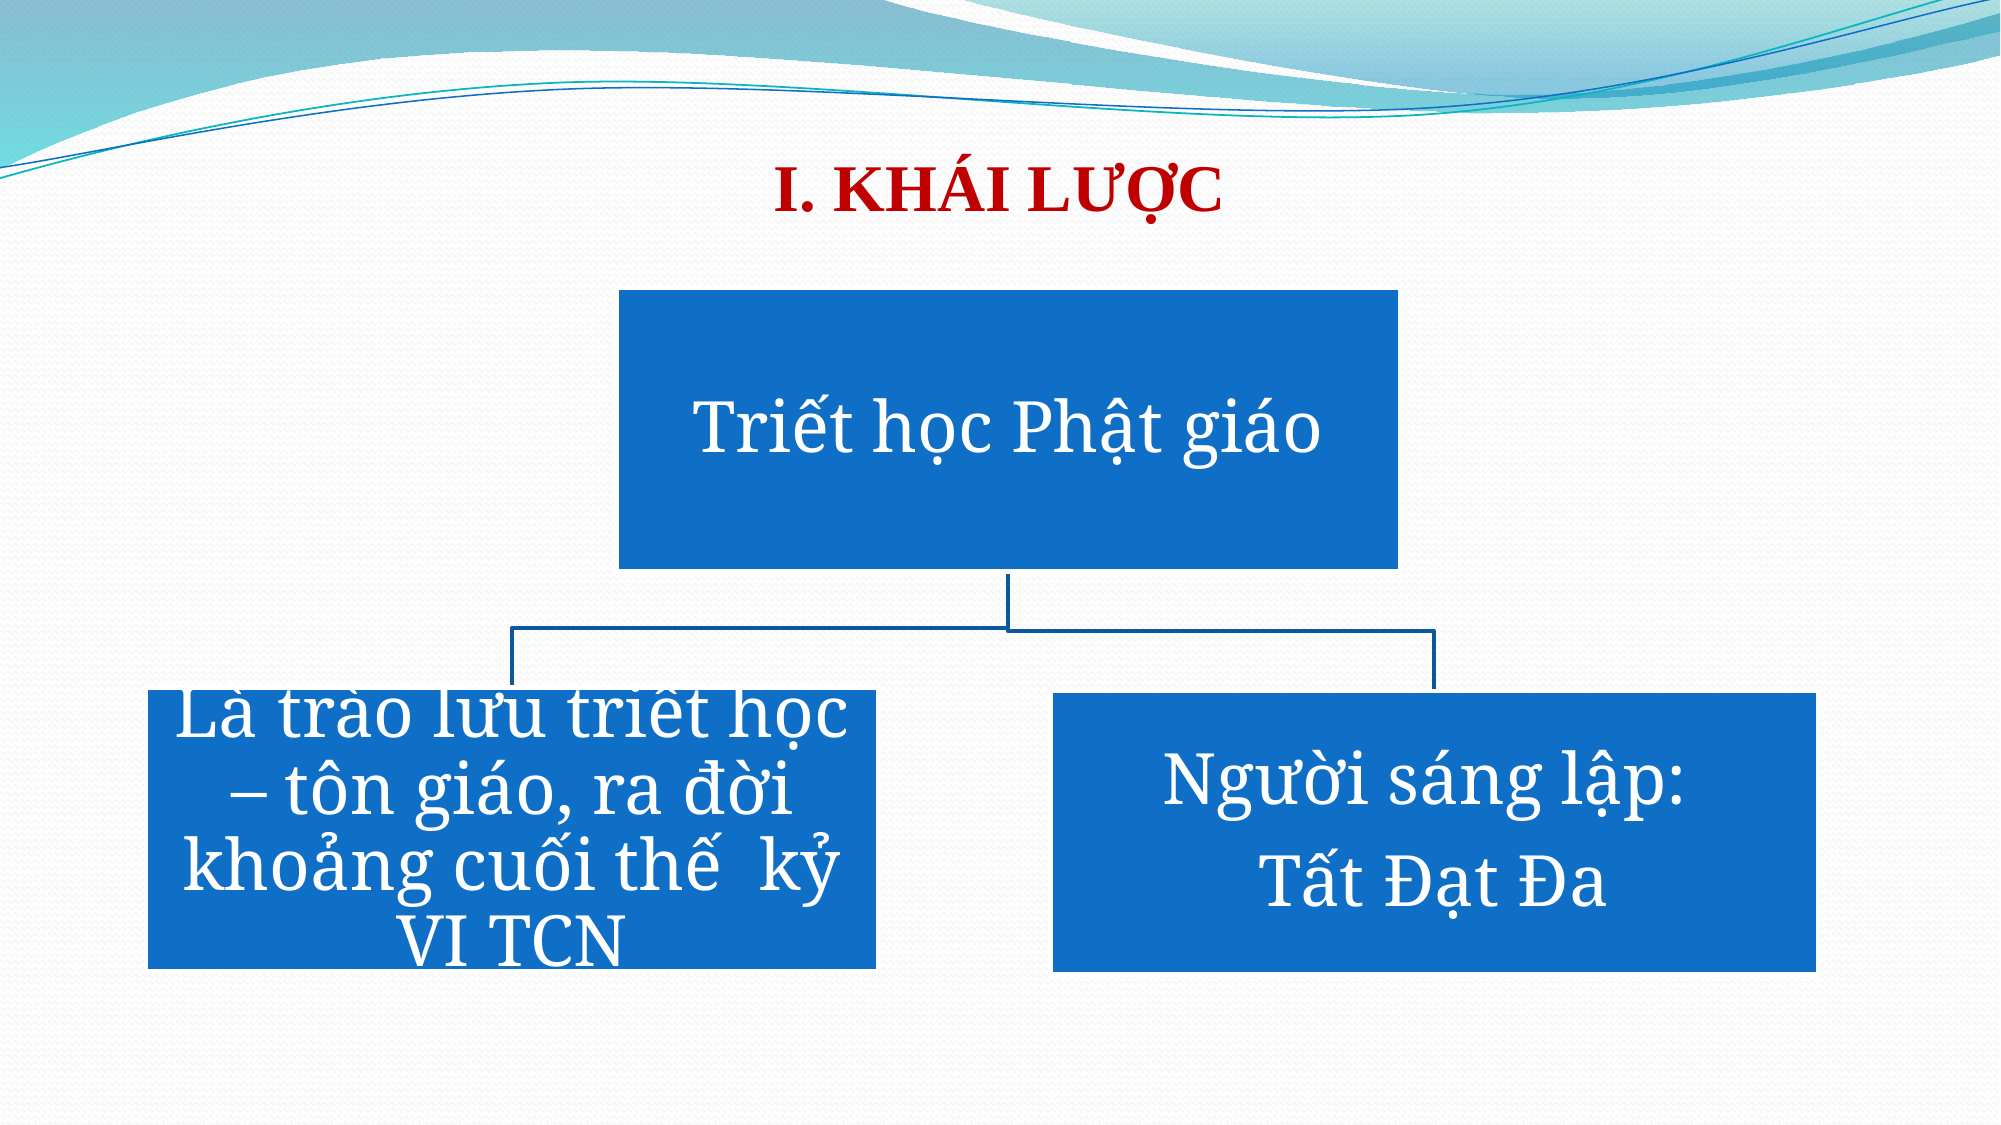

# I. KHÁI LƯỢC
Triết học Phật giáo
Là trào lưu triết học – tôn giáo, ra đời khoảng cuối thế  kỷ VI TCN
Người sáng lập:
Tất Đạt Đa